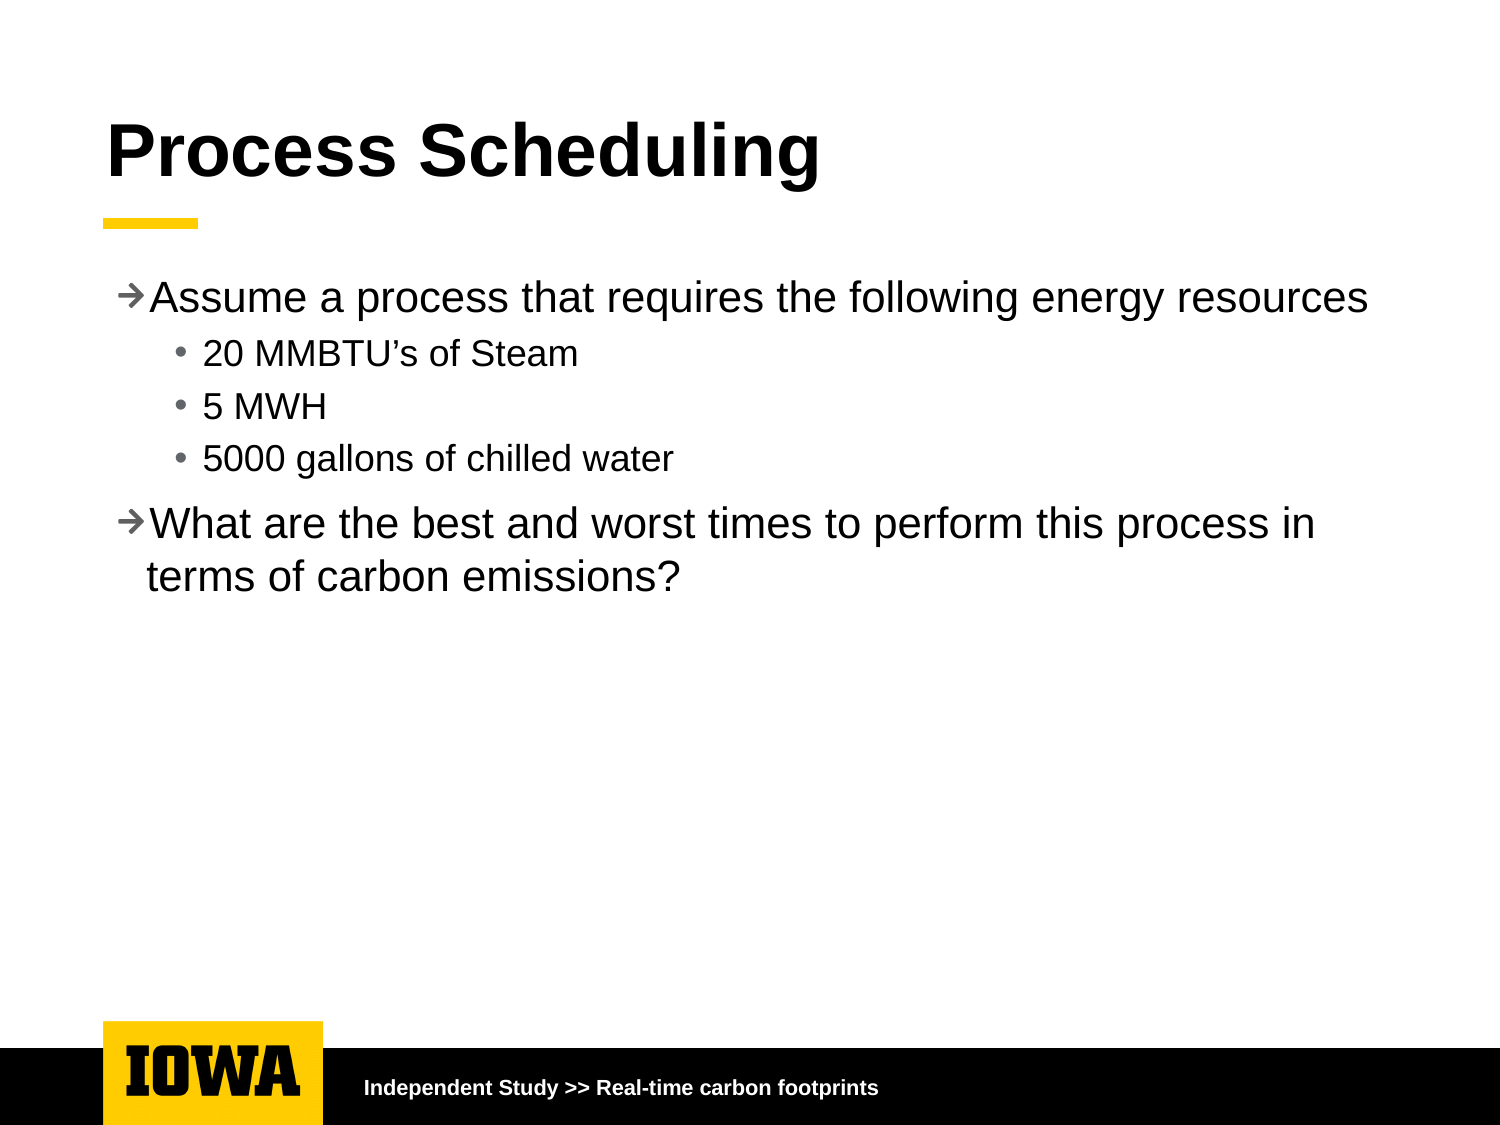

# Process Scheduling
Assume a process that requires the following energy resources
20 MMBTU’s of Steam
5 MWH
5000 gallons of chilled water
What are the best and worst times to perform this process in terms of carbon emissions?

Independent Study >> Real-time carbon footprints